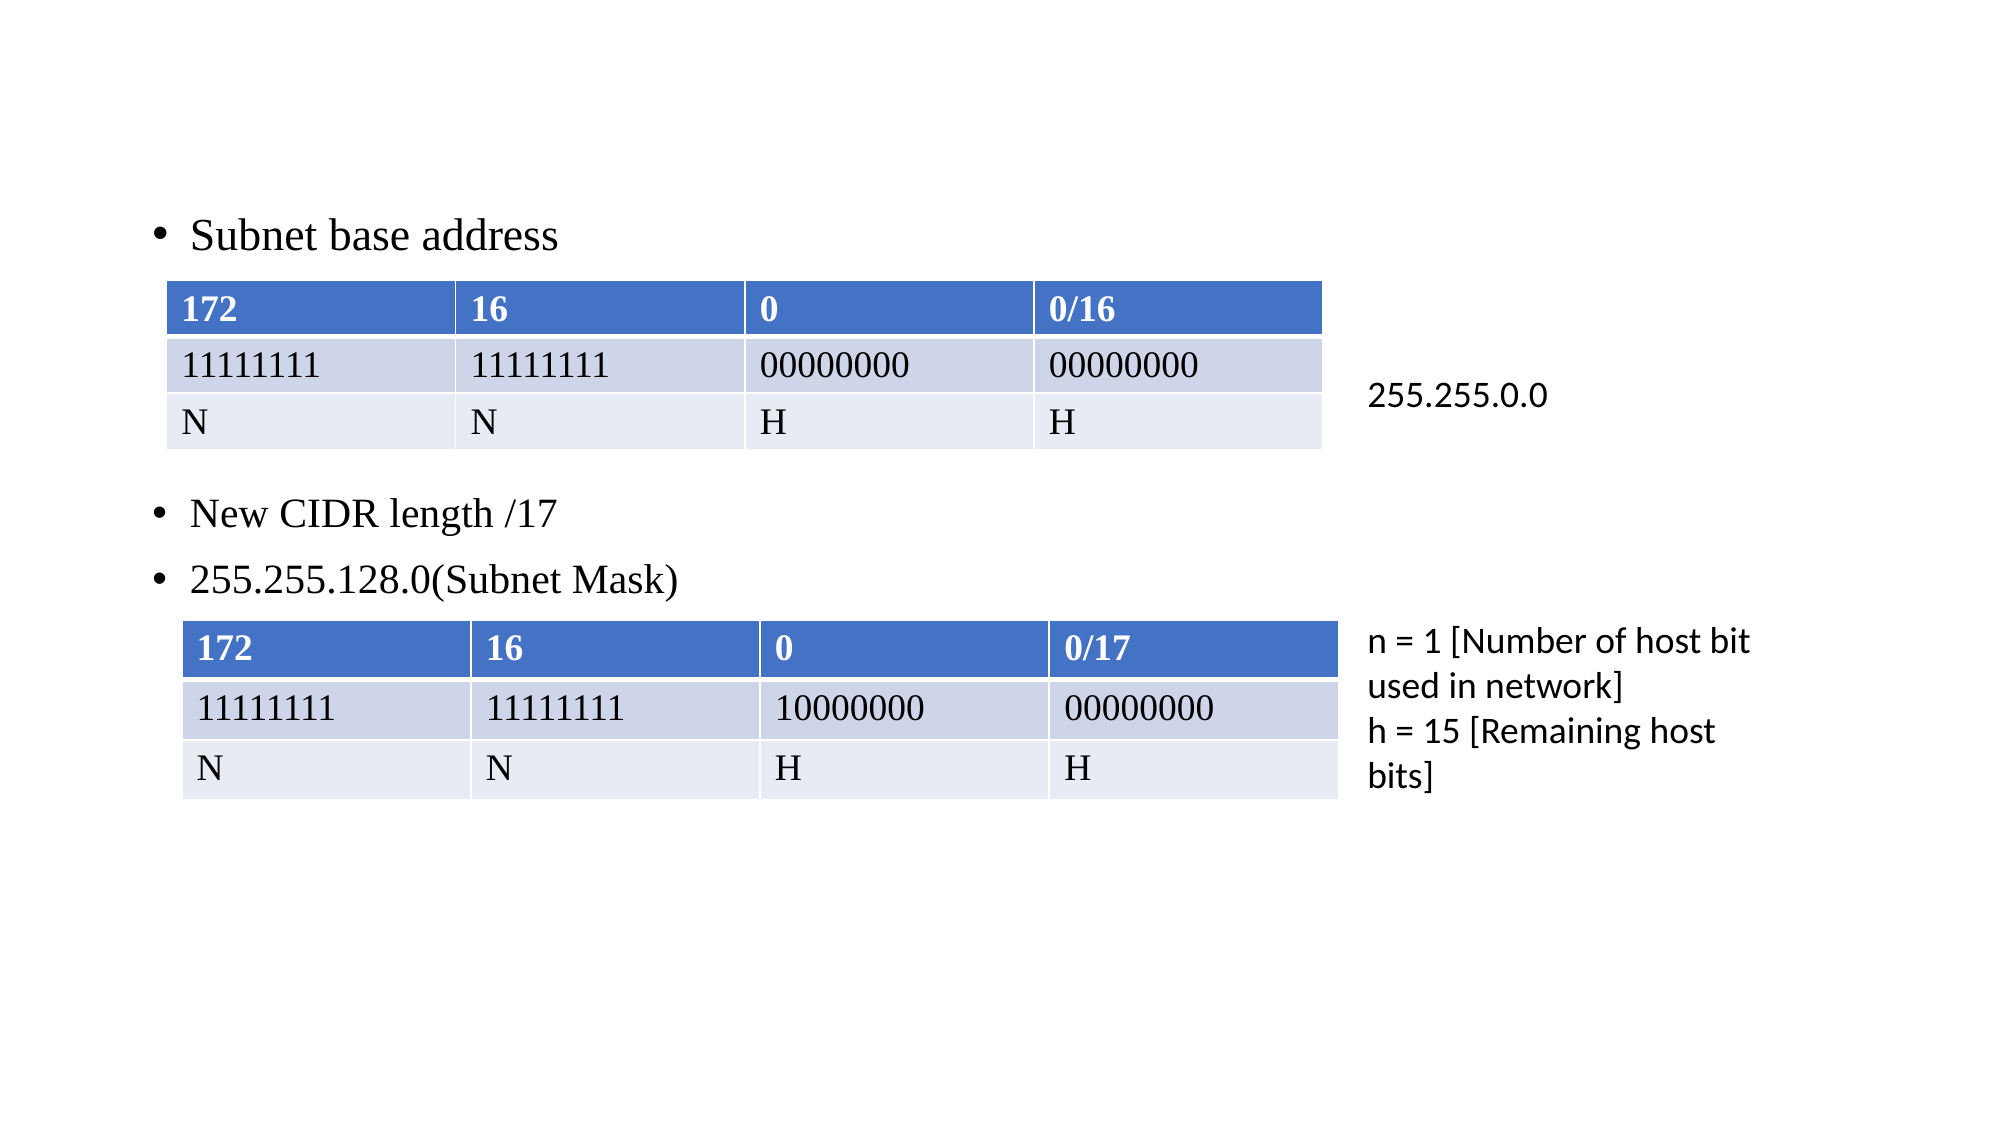

#
Subnet base address

New CIDR length /17
255.255.128.0(Subnet Mask)

| 172 | 16 | 0 | 0/16 |
| --- | --- | --- | --- |
| 11111111 | 11111111 | 00000000 | 00000000 |
| N | N | H | H |
255.255.0.0
n = 1 [Number of host bit used in network]
h = 15 [Remaining host bits]
| 172 | 16 | 0 | 0/17 |
| --- | --- | --- | --- |
| 11111111 | 11111111 | 10000000 | 00000000 |
| N | N | H | H |